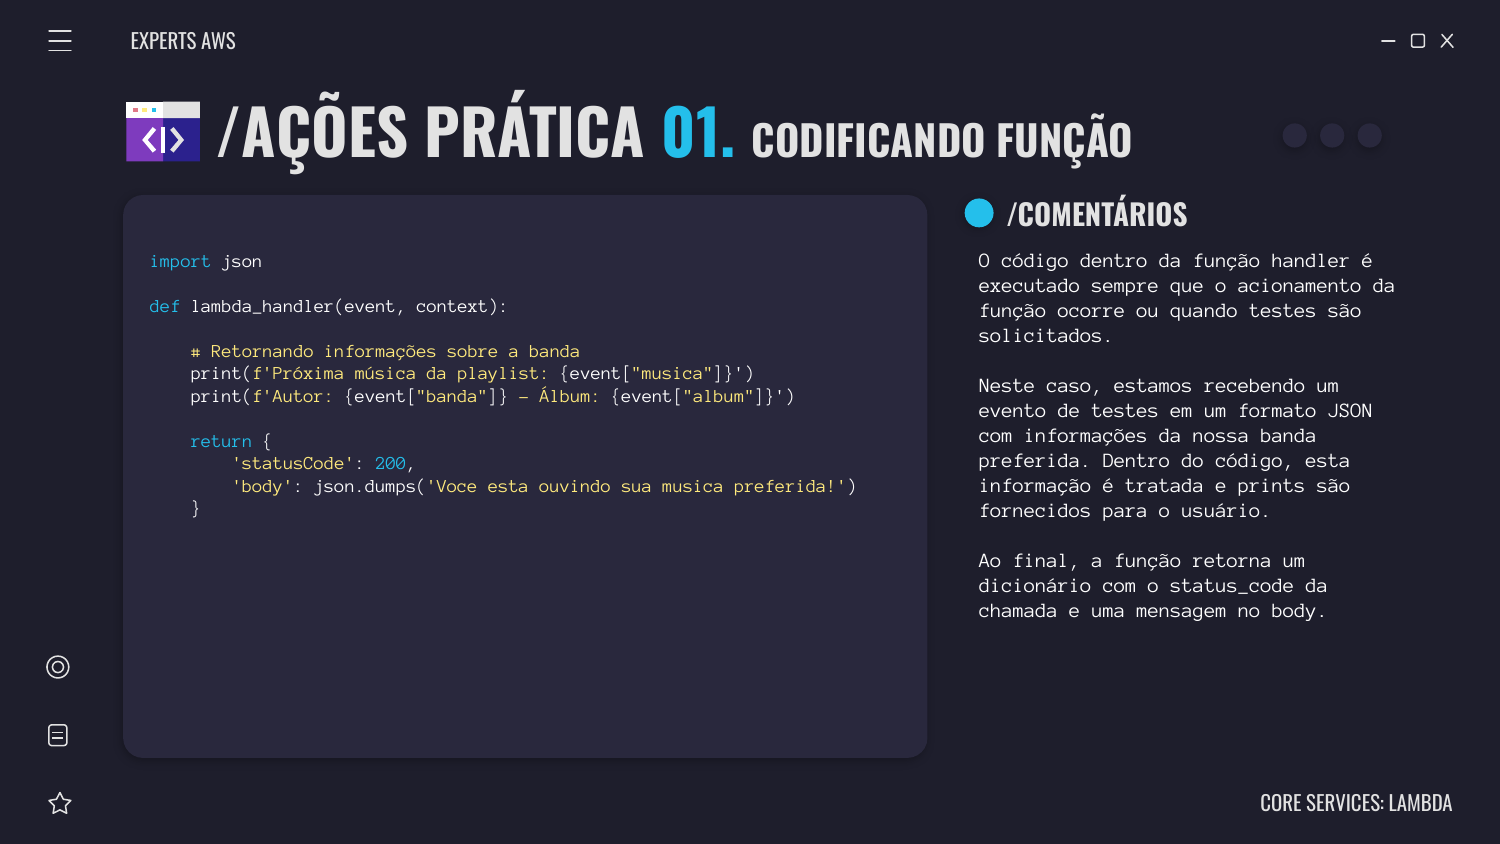

EXPERTS AWS

/AÇÕES PRÁTICA 01. CODIFICANDO FUNÇÃO

/COMENTÁRIOS

O código dentro da função handler é executado sempre que o acionamento da função ocorre ou quando testes são solicitados.

Neste caso, estamos recebendo um evento de testes em um formato JSON com informações da nossa banda preferida. Dentro do código, esta informação é tratada e prints são fornecidos para o usuário.

Ao final, a função retorna um dicionário com o status_code da chamada e uma mensagem no body.
import json

def lambda_handler(event, context):

    # Retornando informações sobre a banda
    print(f'Próxima música da playlist: {event["musica"]}')
    print(f'Autor: {event["banda"]} - Álbum: {event["album"]}')

    return {
        'statusCode': 200,
        'body': json.dumps('Voce esta ouvindo sua musica preferida!')
    }

CORE SERVICES: LAMBDA